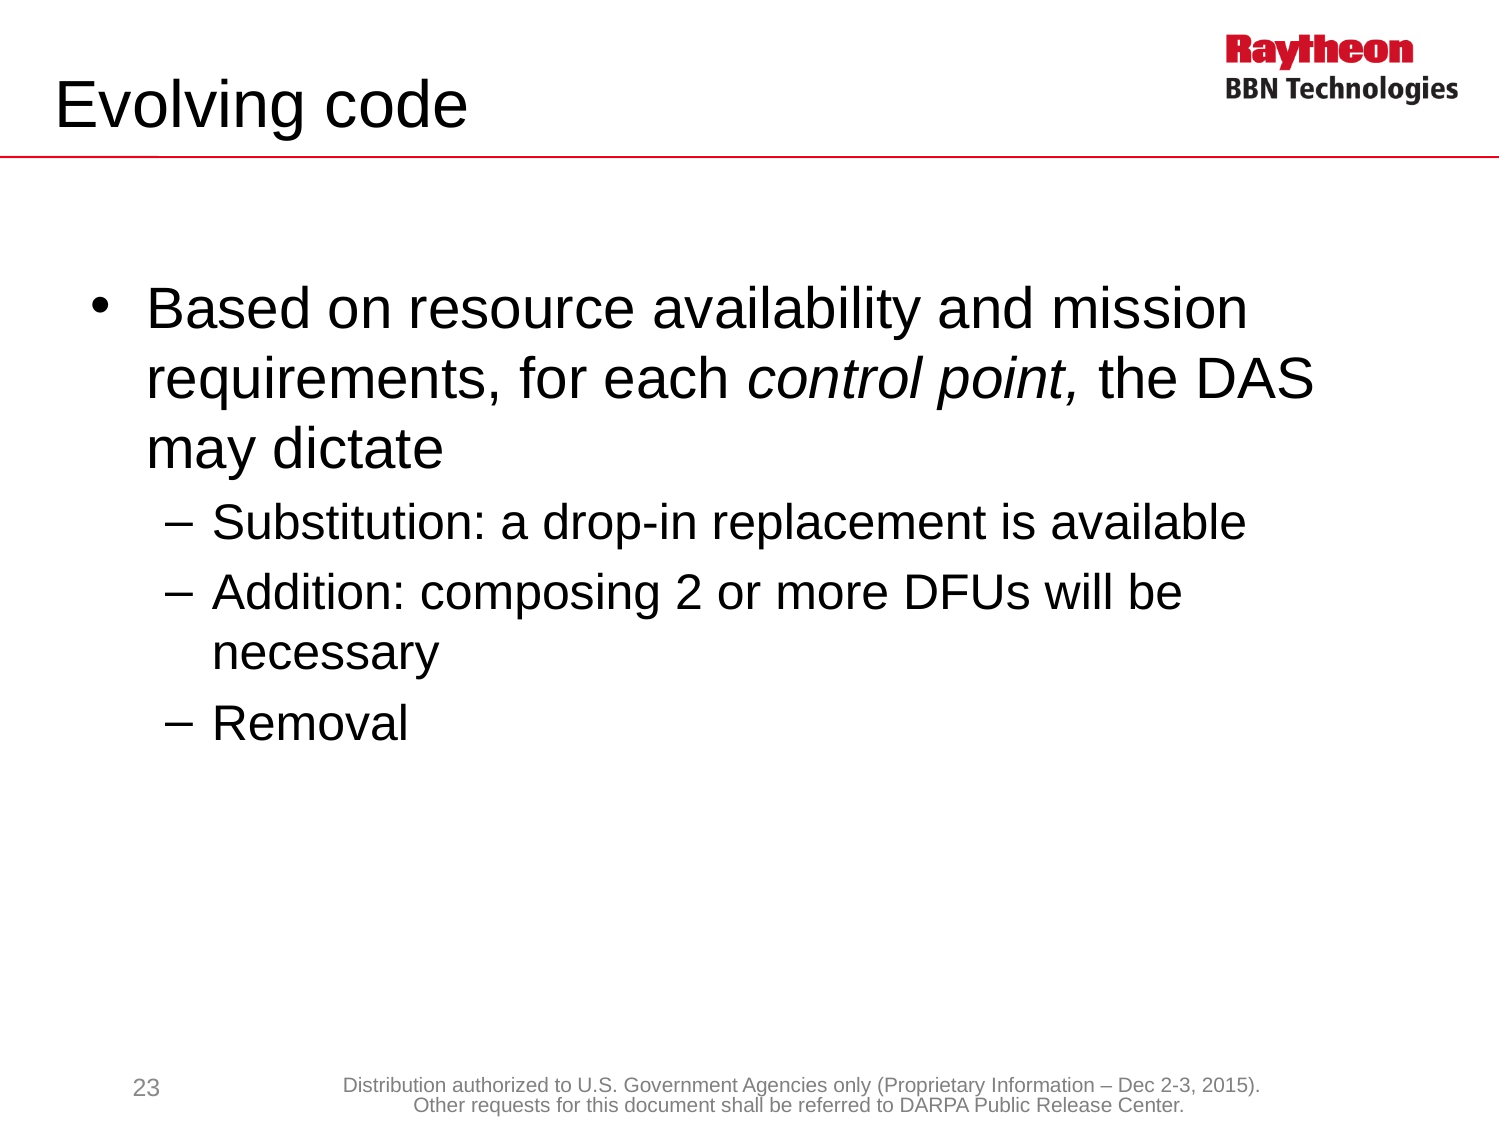

# Evolving code
Based on resource availability and mission requirements, for each control point, the DAS may dictate
Substitution: a drop-in replacement is available
Addition: composing 2 or more DFUs will be necessary
Removal
23